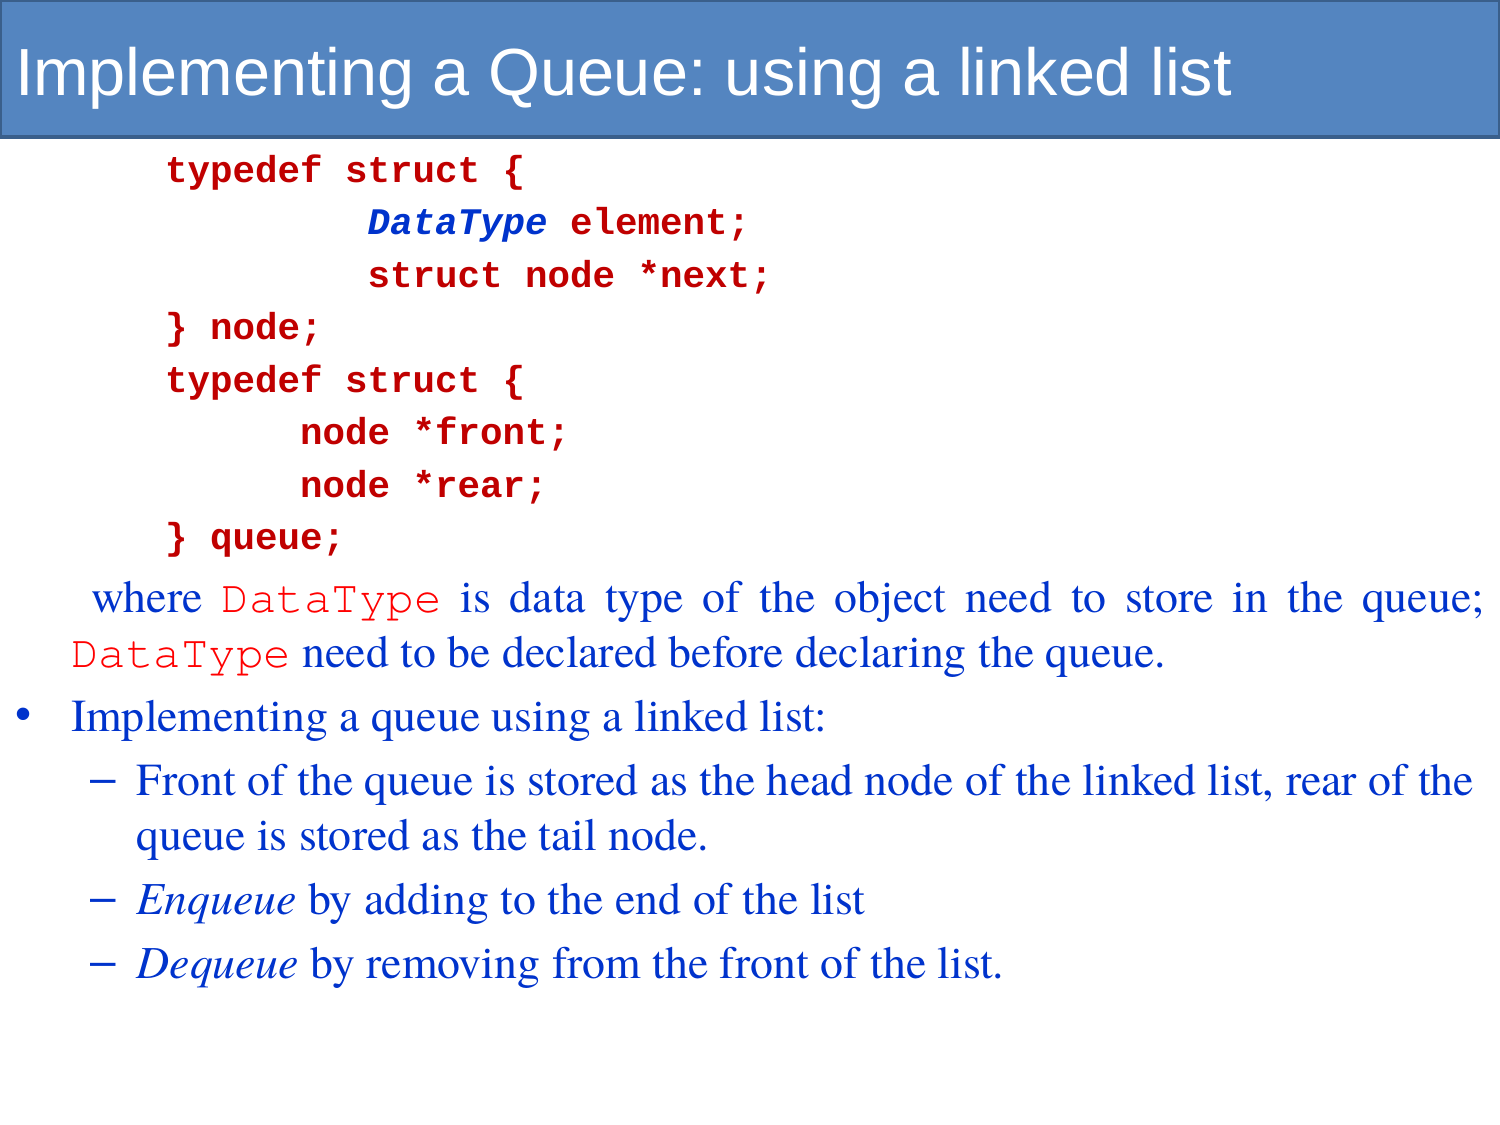

# Implementing a Queue: using a linked list
typedef struct {
         DataType element;
         struct node *next;
} node;
typedef struct {
      node *front;
      node *rear;
} queue;
    where DataType is data type of the object need to store in the queue; DataType need to be declared before declaring the queue.
Implementing a queue using a linked list:
Front of the queue is stored as the head node of the linked list, rear of the queue is stored as the tail node.
Enqueue by adding to the end of the list
Dequeue by removing from the front of the list.